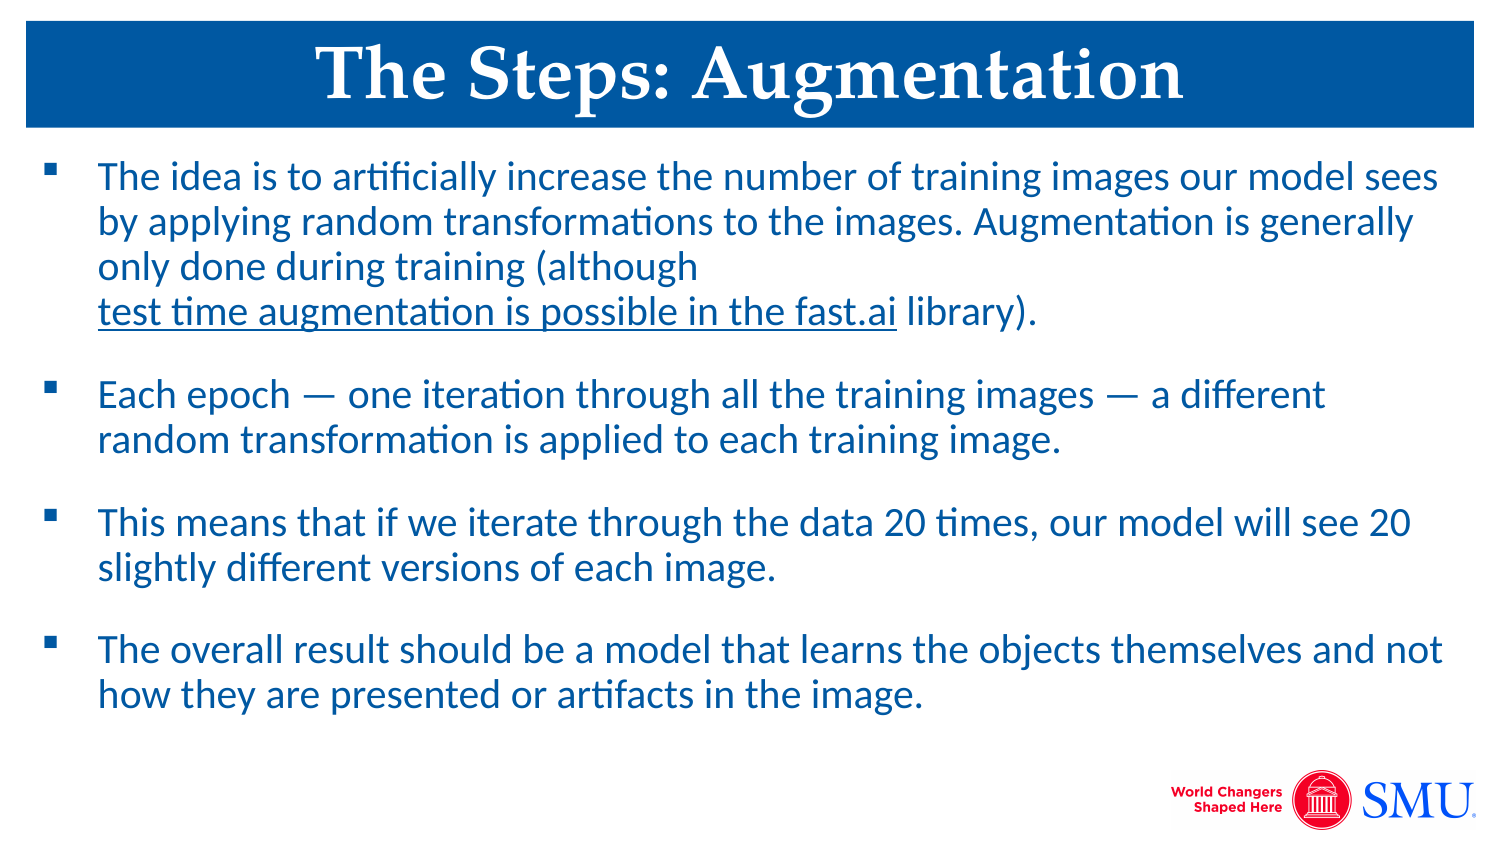

# The Steps: Augmentation
The idea is to artificially increase the number of training images our model sees by applying random transformations to the images. Augmentation is generally only done during training (although test time augmentation is possible in the fast.ai library).
Each epoch — one iteration through all the training images — a different random transformation is applied to each training image.
This means that if we iterate through the data 20 times, our model will see 20 slightly different versions of each image.
The overall result should be a model that learns the objects themselves and not how they are presented or artifacts in the image.